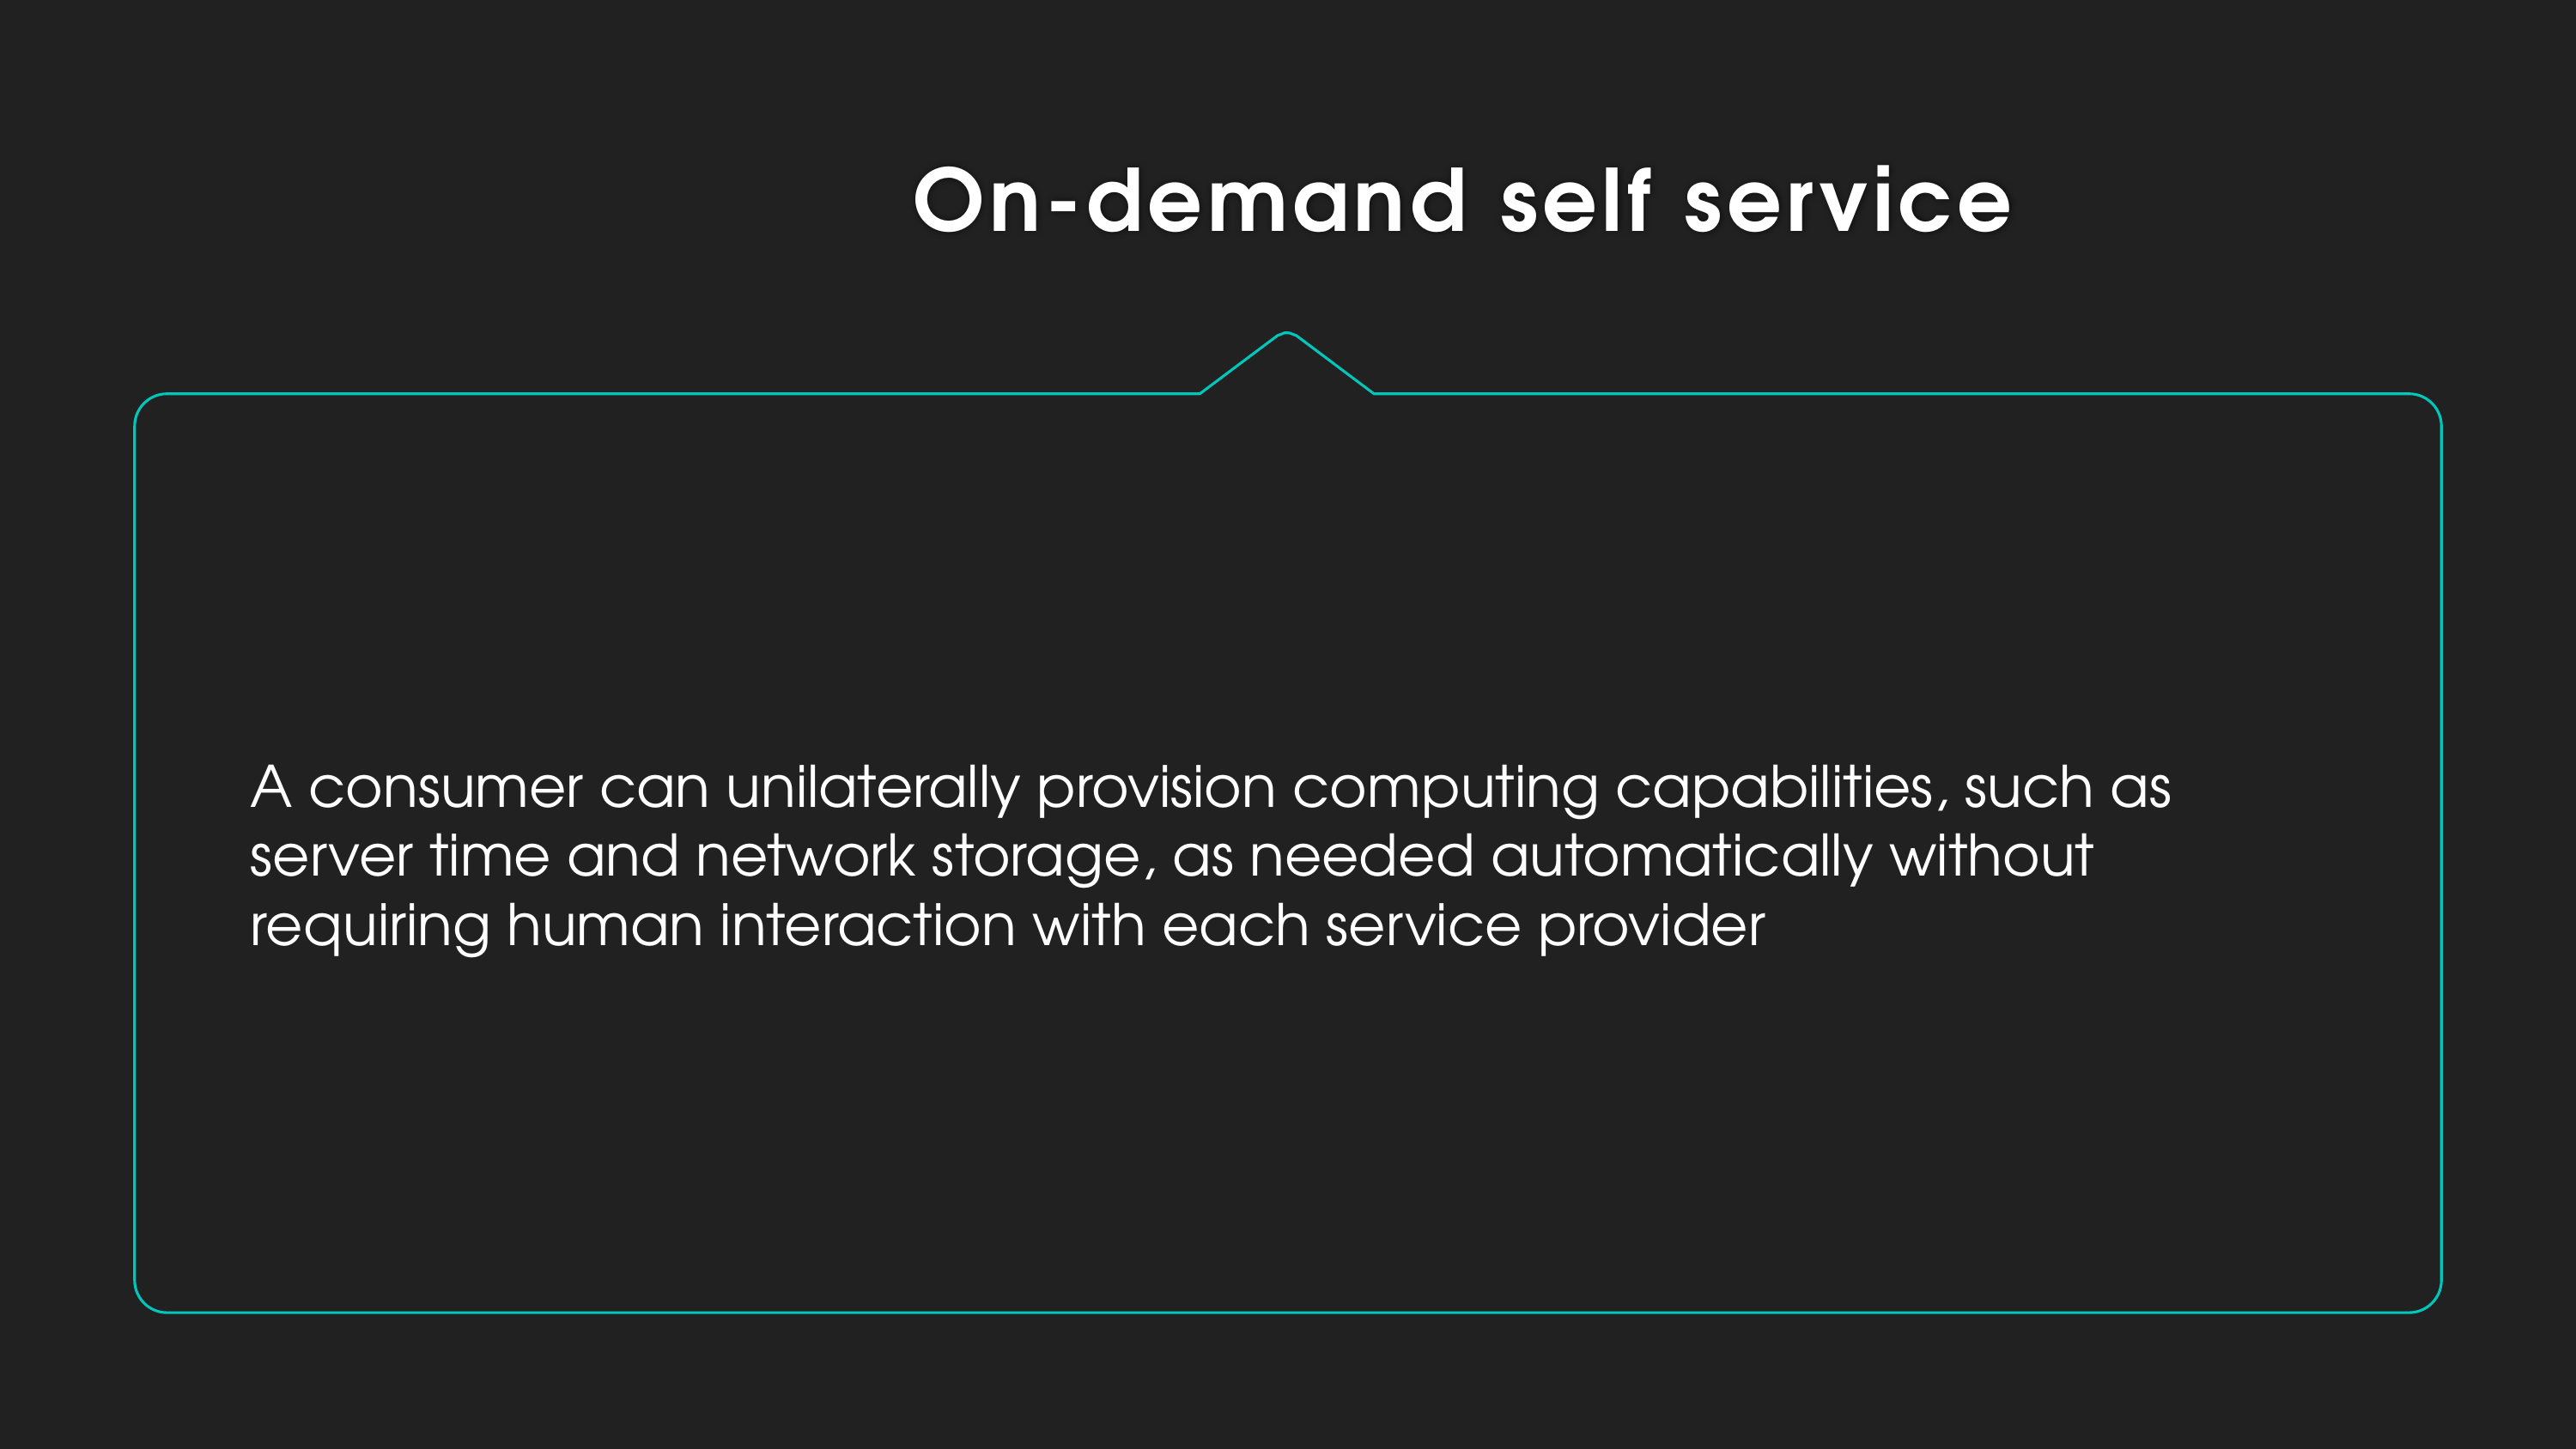

# On-demand self service

A consumer can unilaterally provision computing capabilities, such as server time and network storage, as needed automatically without requiring human interaction with each service provider